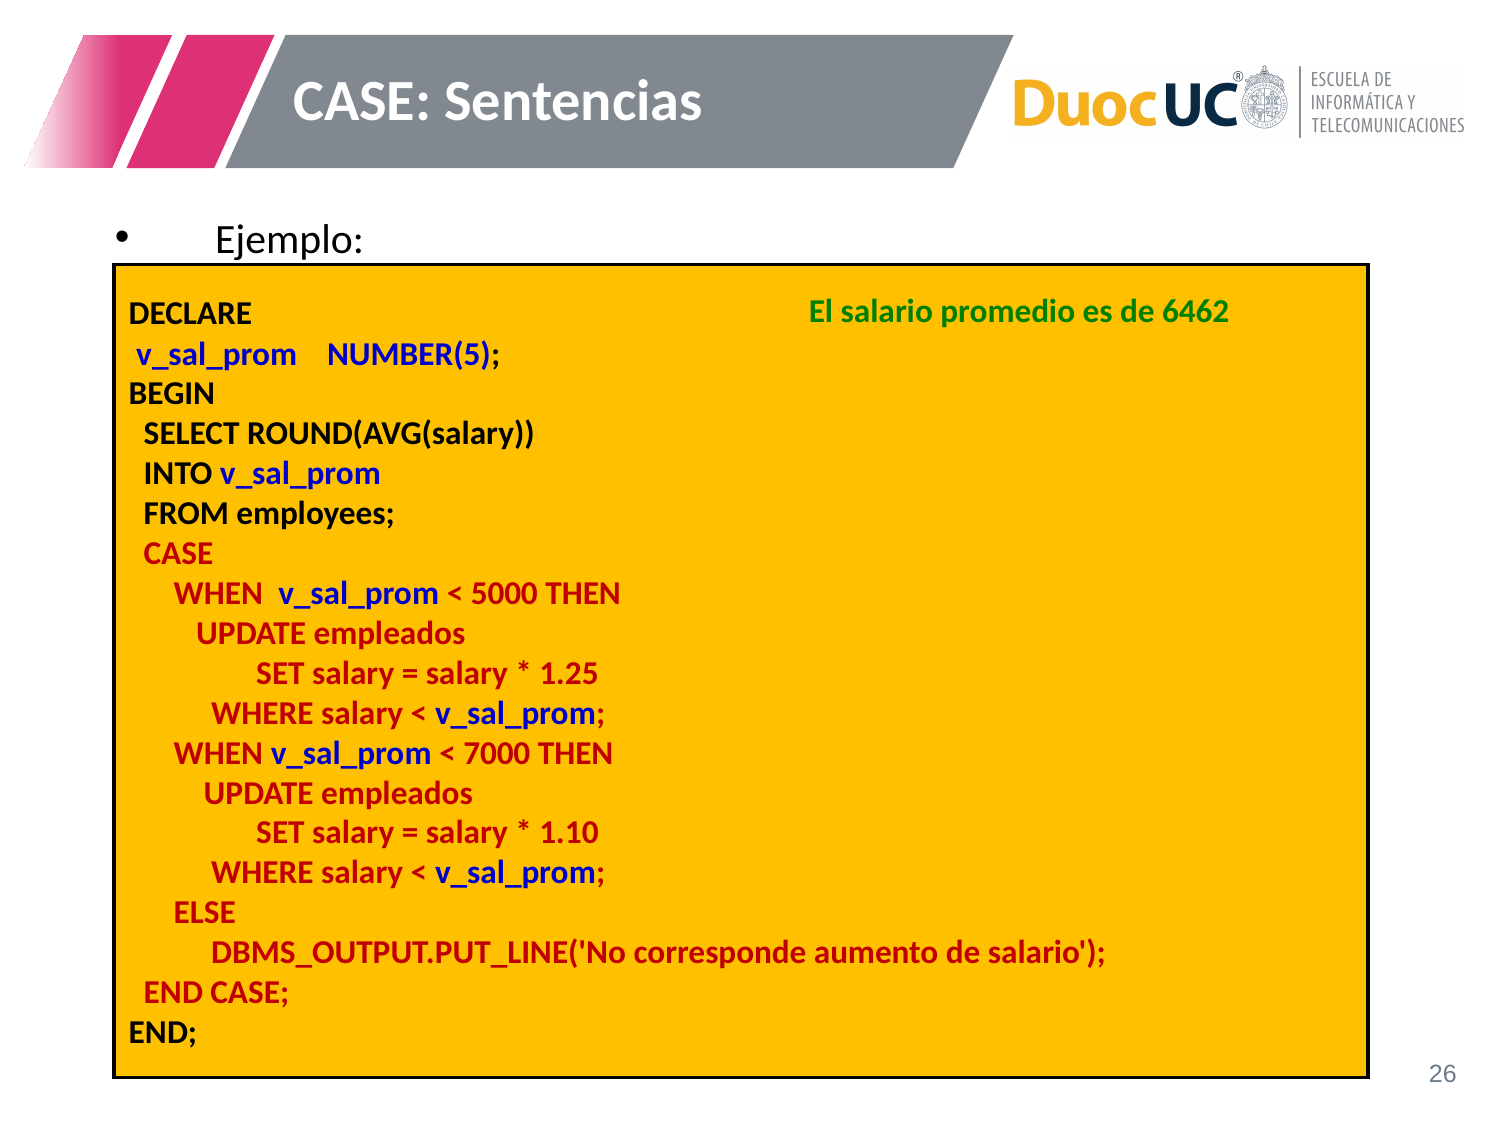

# CASE: Sentencias
Ejemplo:

DECLARE
 v_sal_prom    NUMBER(5);
BEGIN
  SELECT ROUND(AVG(salary))
  INTO v_sal_prom
  FROM employees;
  CASE
      WHEN  v_sal_prom < 5000 THEN
         UPDATE empleados
                 SET salary = salary * 1.25
           WHERE salary < v_sal_prom;
      WHEN v_sal_prom < 7000 THEN
          UPDATE empleados
                 SET salary = salary * 1.10
           WHERE salary < v_sal_prom;
      ELSE
           DBMS_OUTPUT.PUT_LINE('No corresponde aumento de salario');
  END CASE;
END;

El salario promedio es de 6462